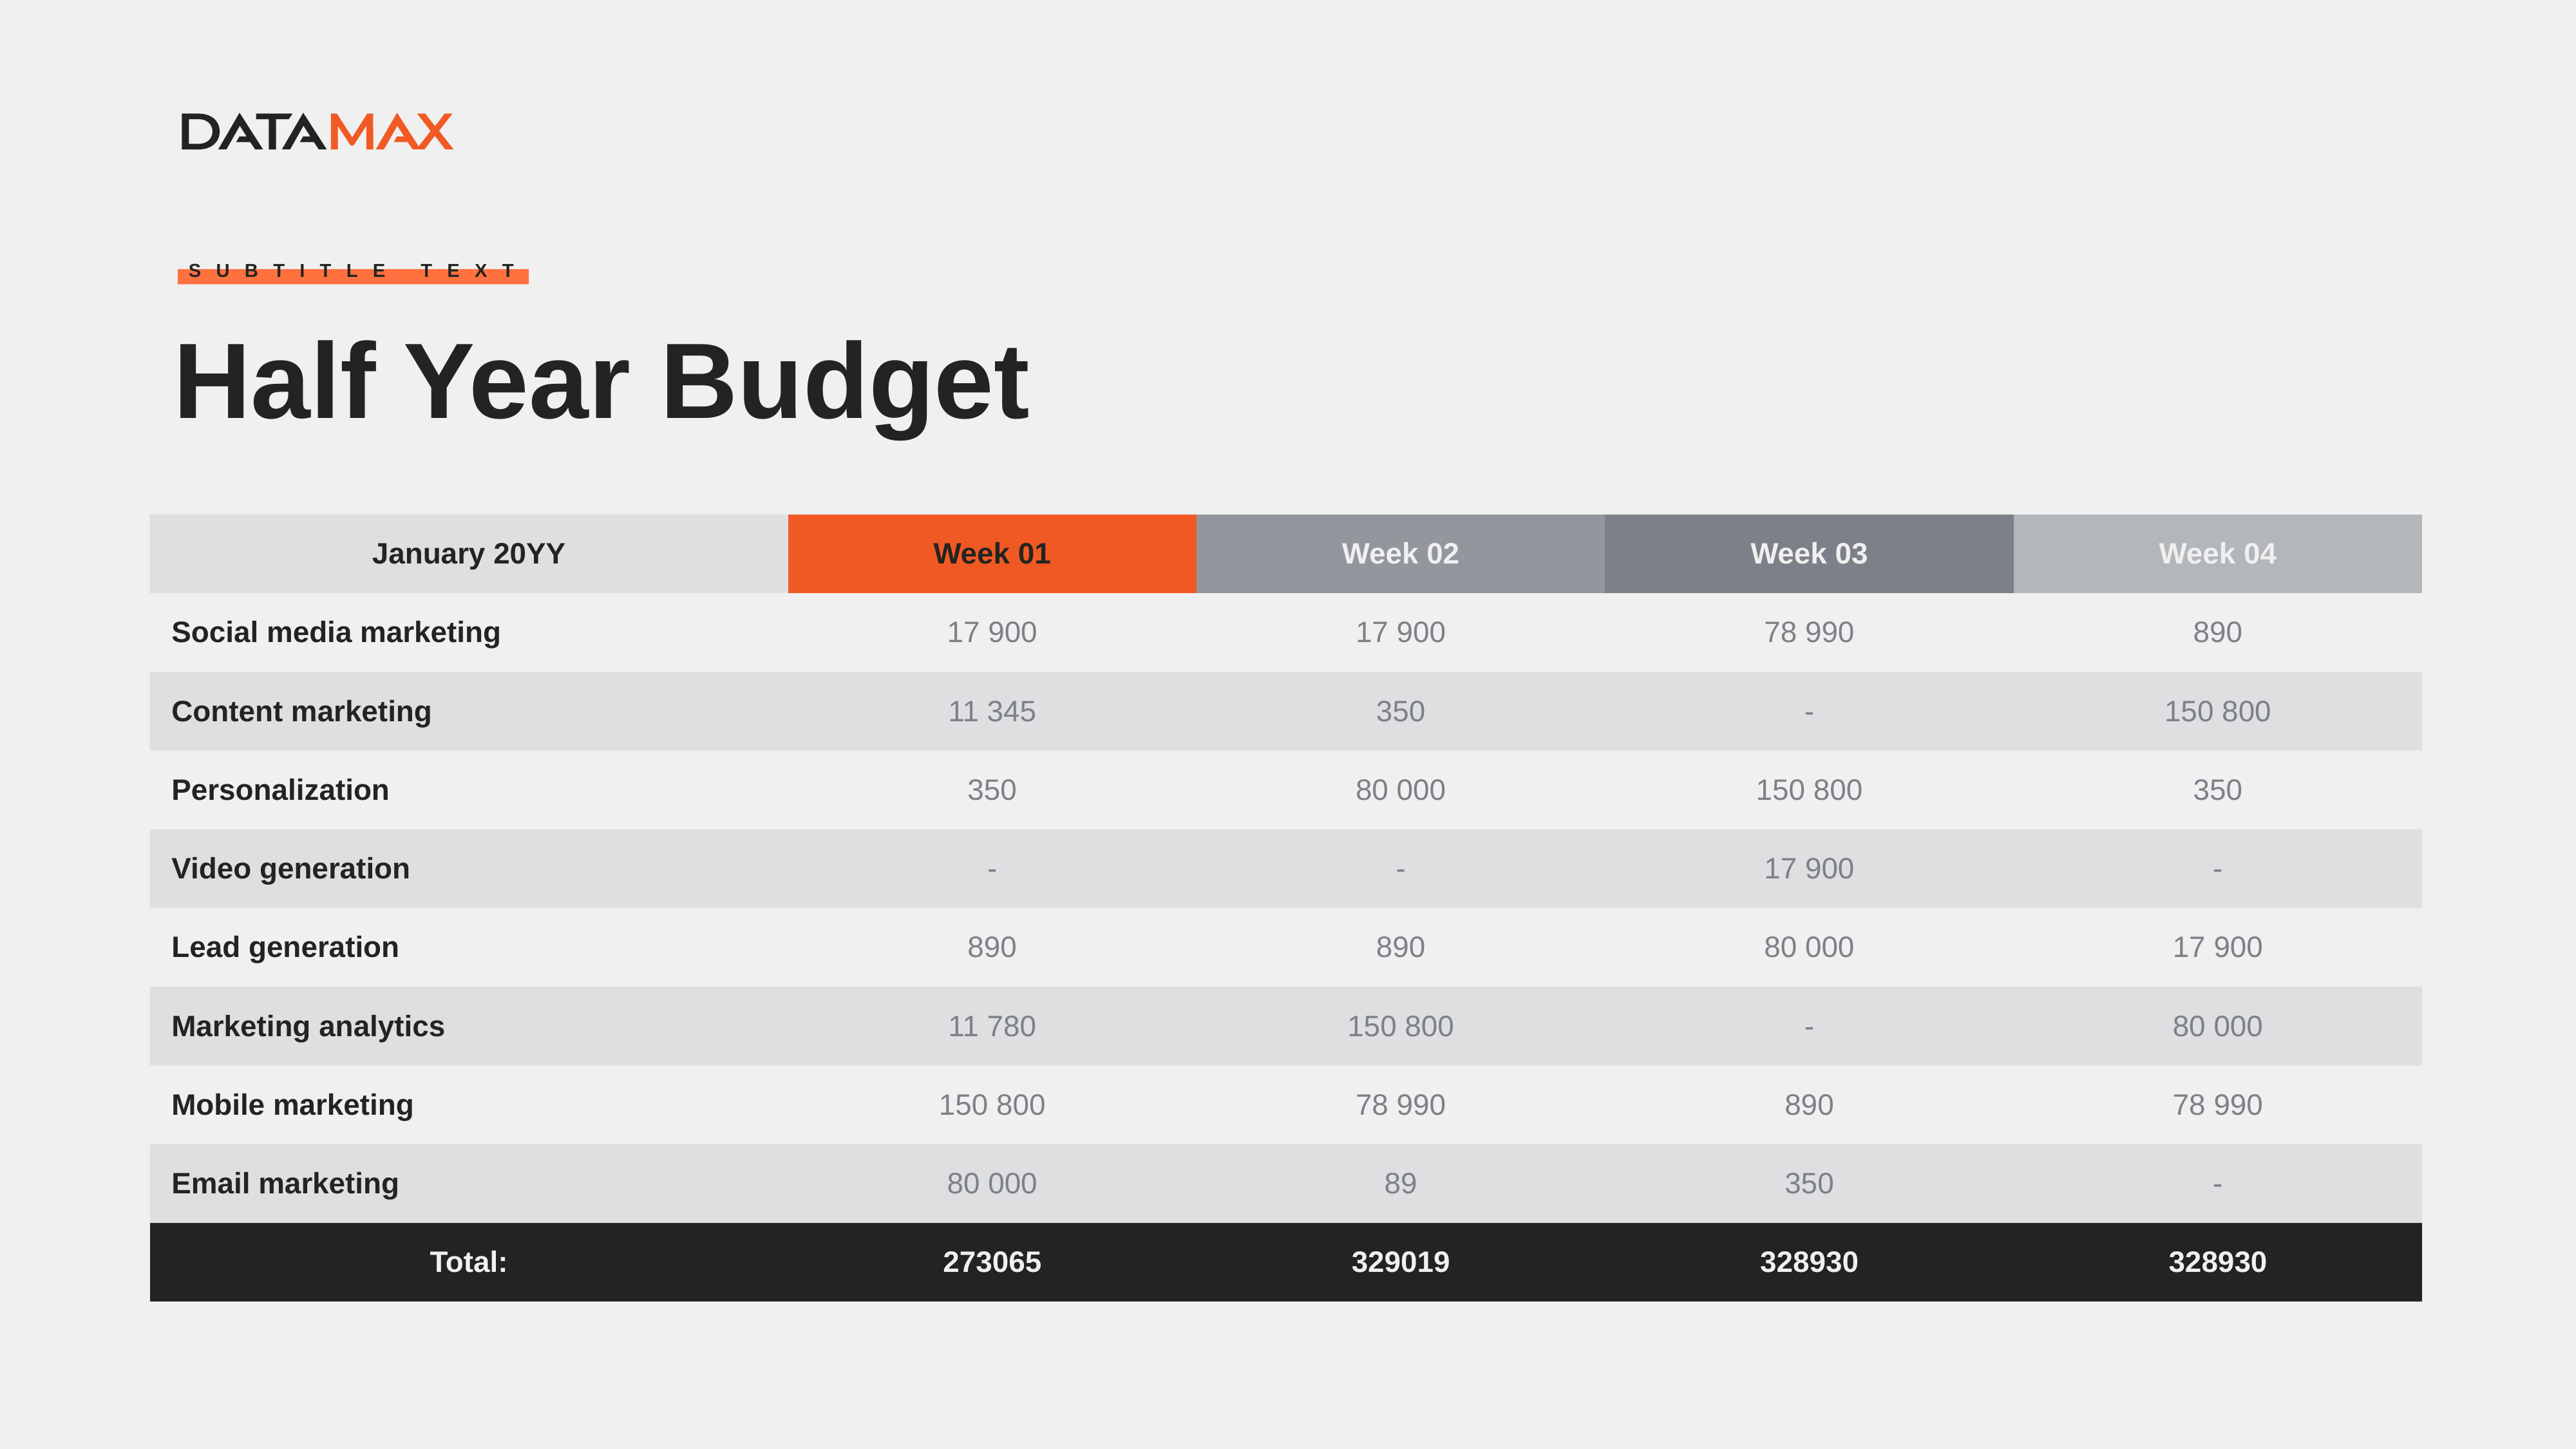

Subtitle Text

Half Year Budget
| January 20YY | Week 01 | Week 02 | Week 03 | Week 04 |
| --- | --- | --- | --- | --- |
| Social media marketing | 17 900 | 17 900 | 78 990 | 890 |
| Content marketing | 11 345 | 350 | - | 150 800 |
| Personalization | 350 | 80 000 | 150 800 | 350 |
| Video generation | - | - | 17 900 | - |
| Lead generation | 890 | 890 | 80 000 | 17 900 |
| Marketing analytics | 11 780 | 150 800 | - | 80 000 |
| Mobile marketing | 150 800 | 78 990 | 890 | 78 990 |
| Email marketing | 80 000 | 89 | 350 | - |
| Total: | 273065 | 329019 | 328930 | 328930 |